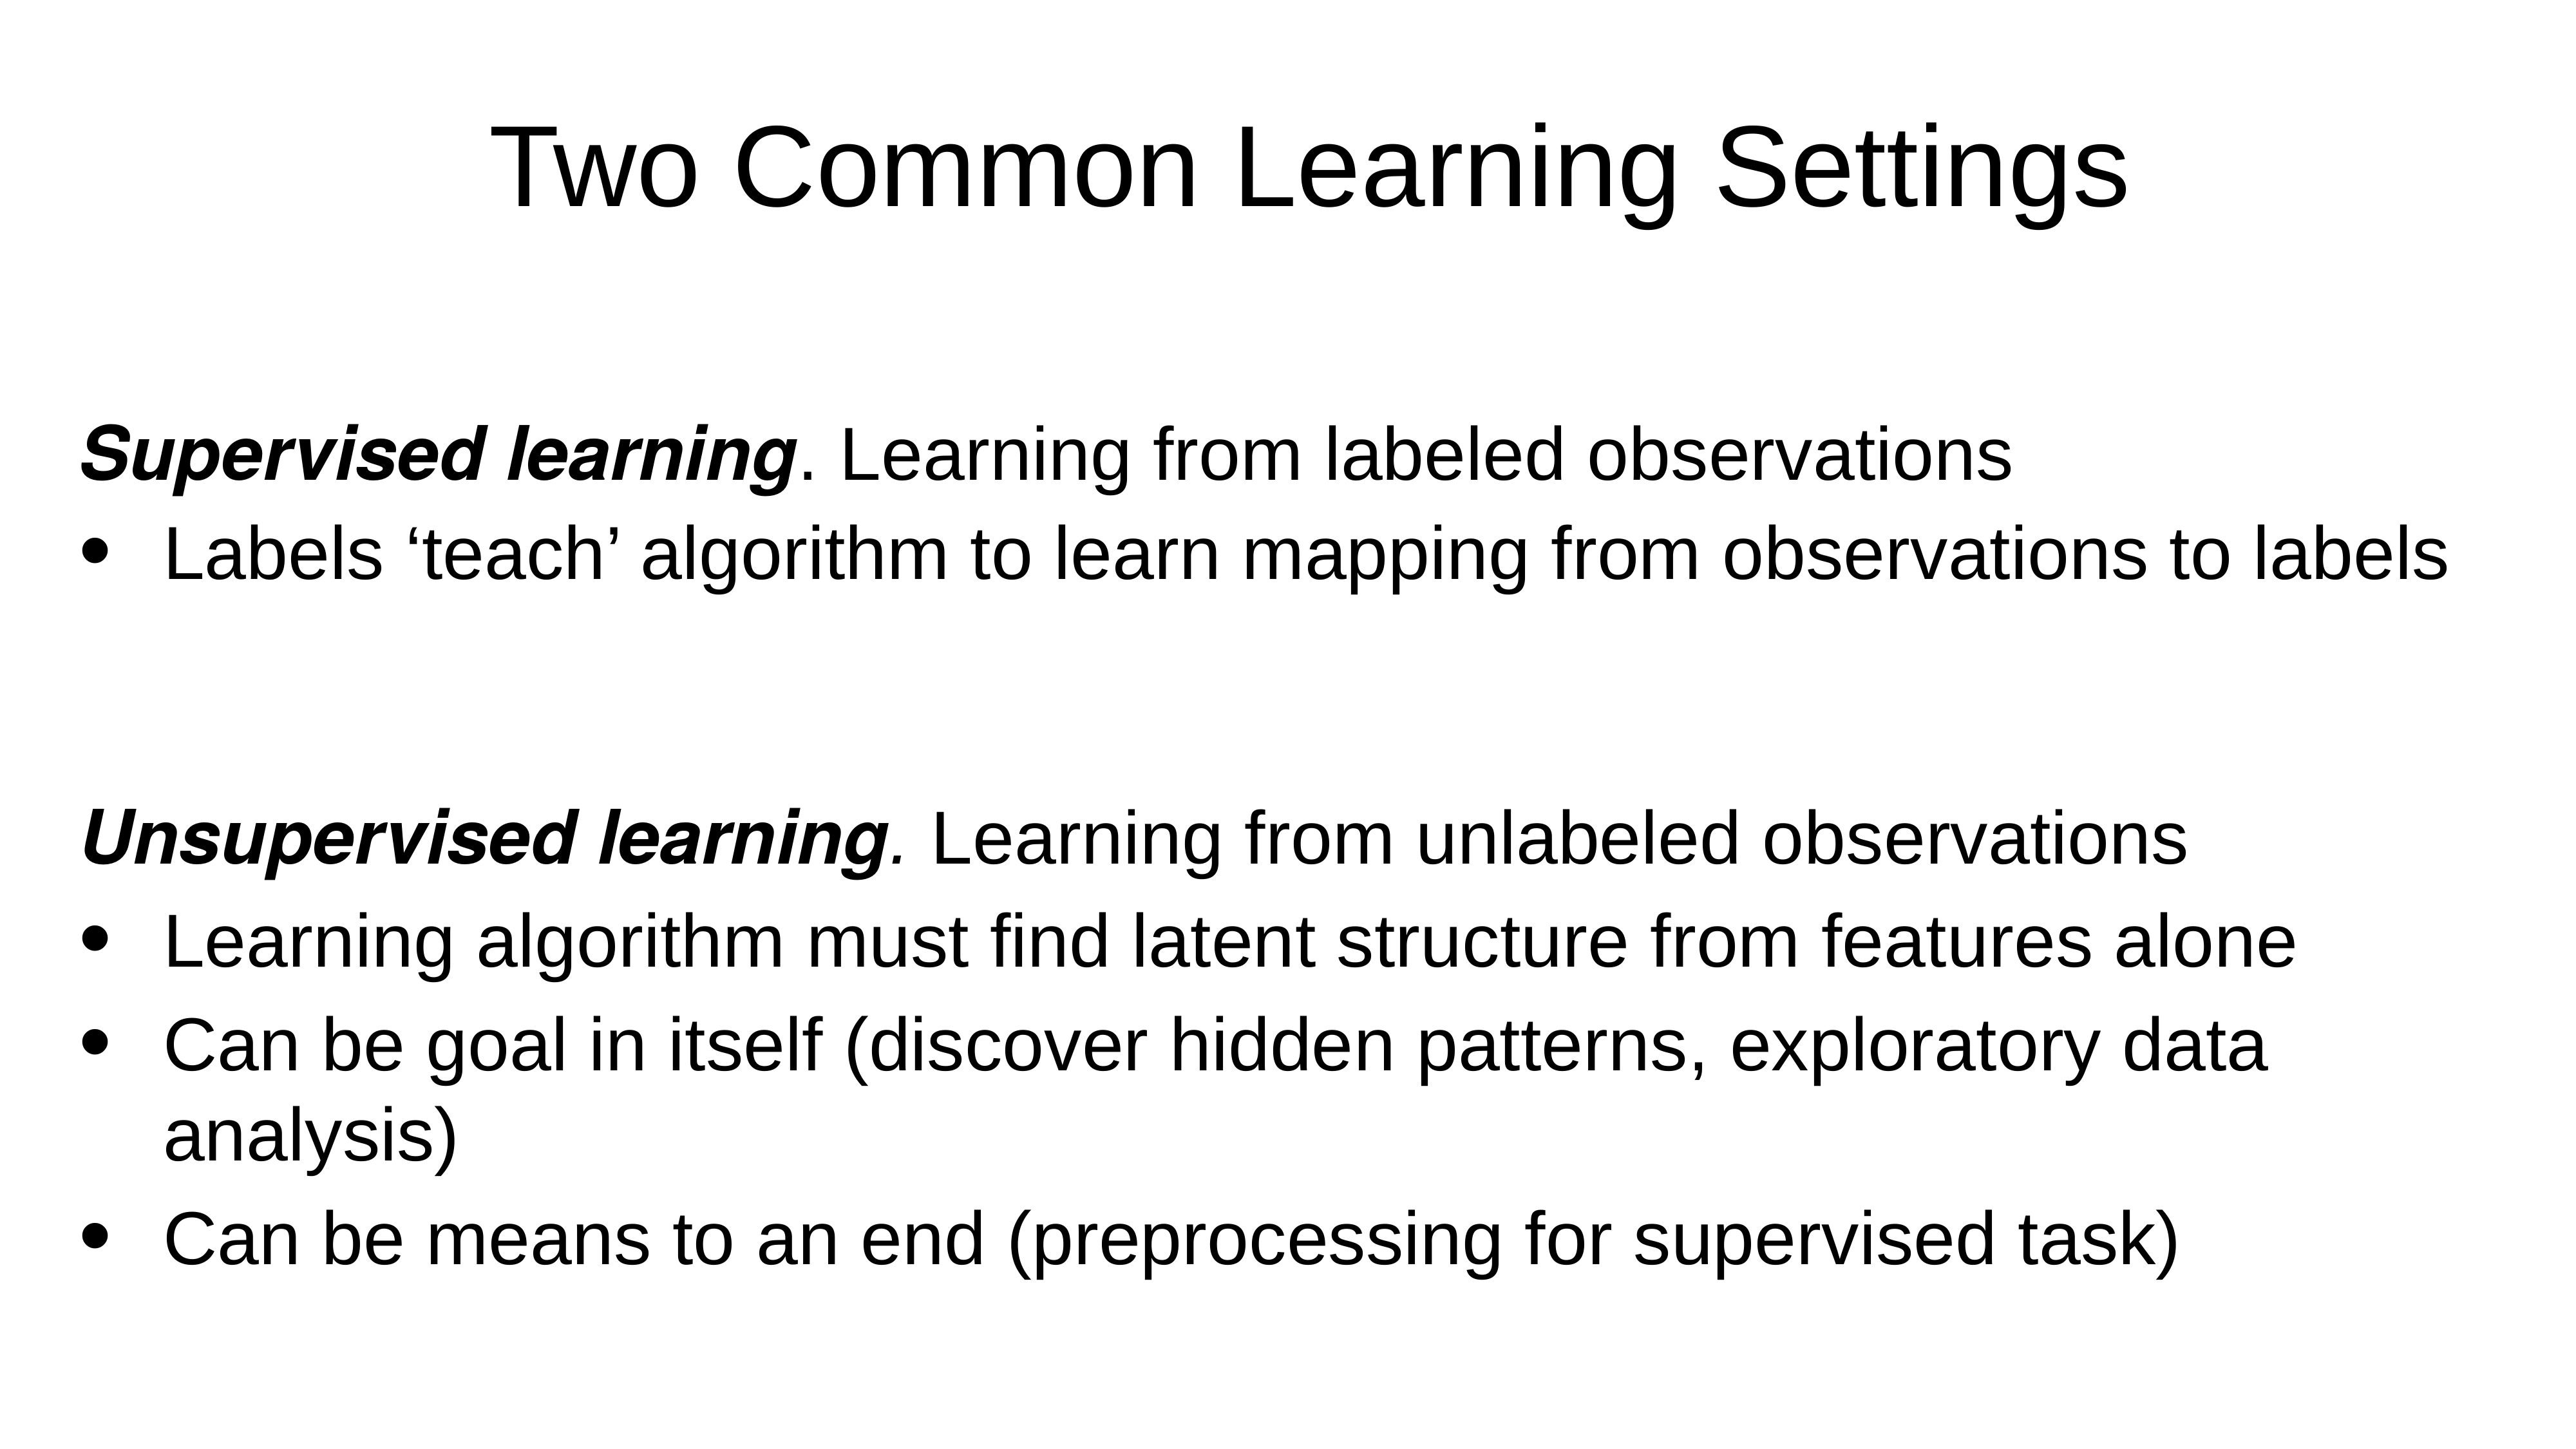

# Two Common Learning Settings
Supervised learning. Learning from labeled observations
Labels ‘teach’ algorithm to learn mapping from observations to labels
Unsupervised learning. Learning from unlabeled observations
Learning algorithm must find latent structure from features alone
Can be goal in itself (discover hidden patterns, exploratory data analysis)
Can be means to an end (preprocessing for supervised task)